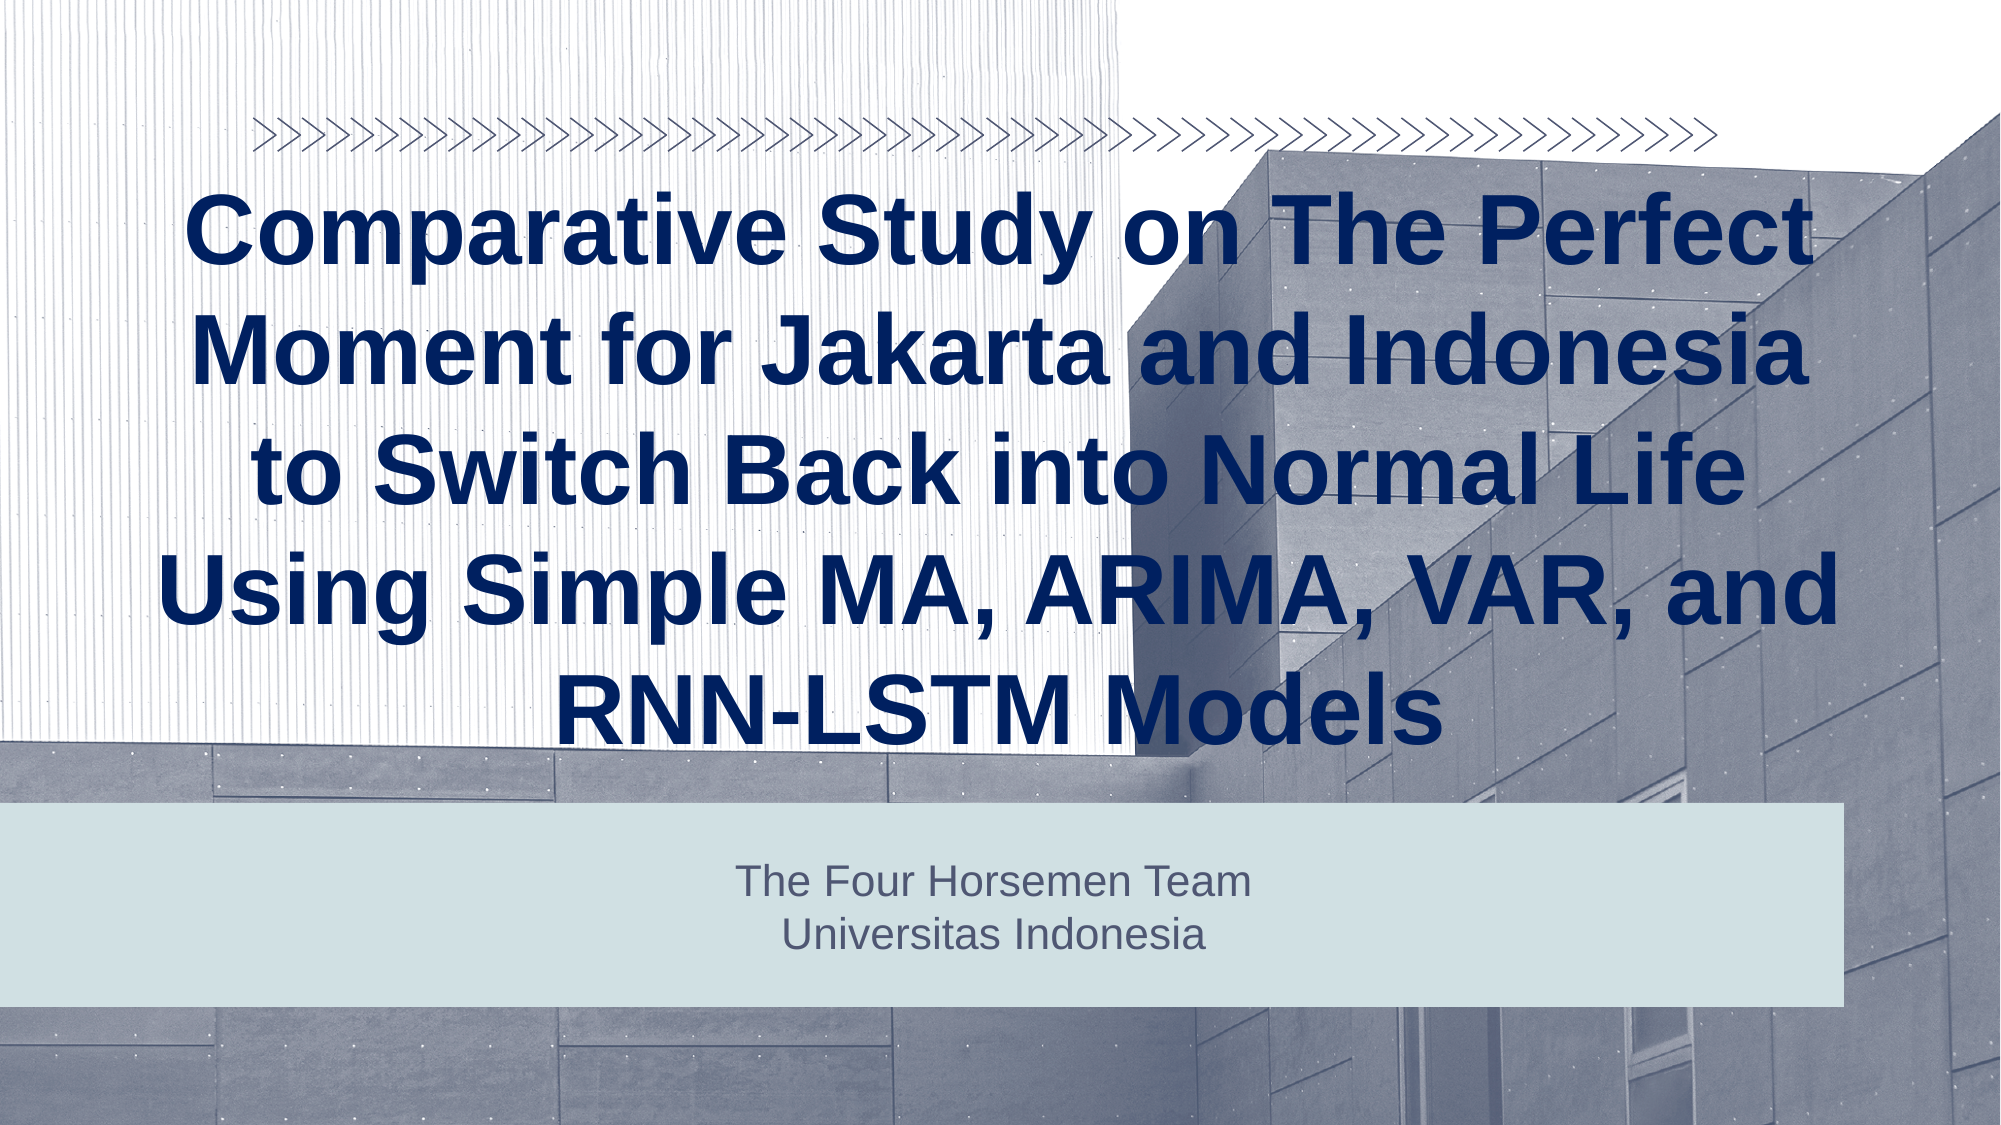

# Comparative Study on The Perfect Moment for Jakarta and Indonesia to Switch Back into Normal Life Using Simple MA, ARIMA, VAR, and RNN-LSTM Models
The Four Horsemen Team
Universitas Indonesia